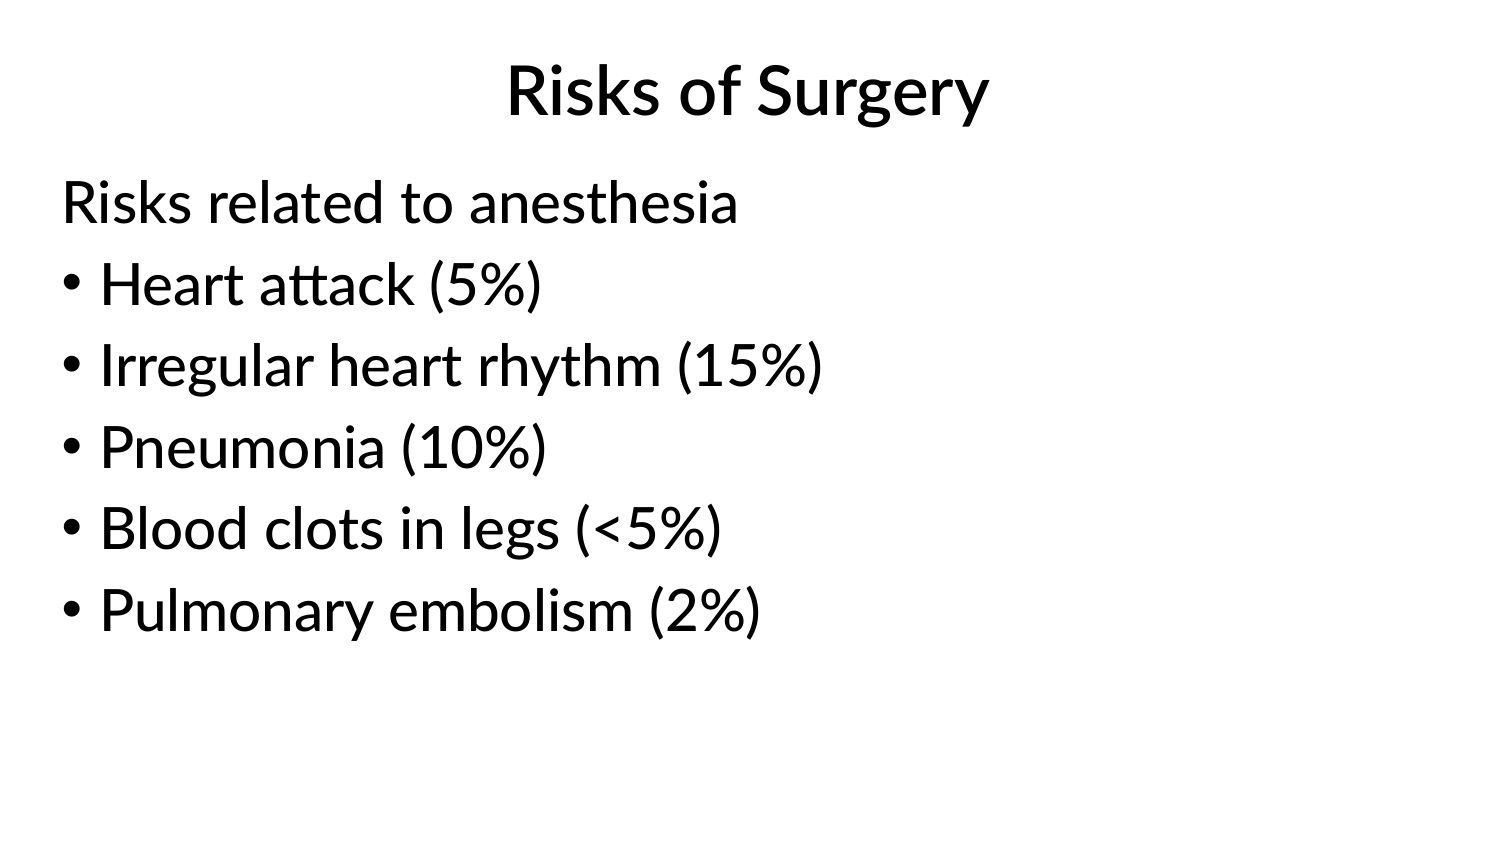

# Risks of Surgery
Risks related to anesthesia
Heart attack (5%)
Irregular heart rhythm (15%)
Pneumonia (10%)
Blood clots in legs (<5%)
Pulmonary embolism (2%)